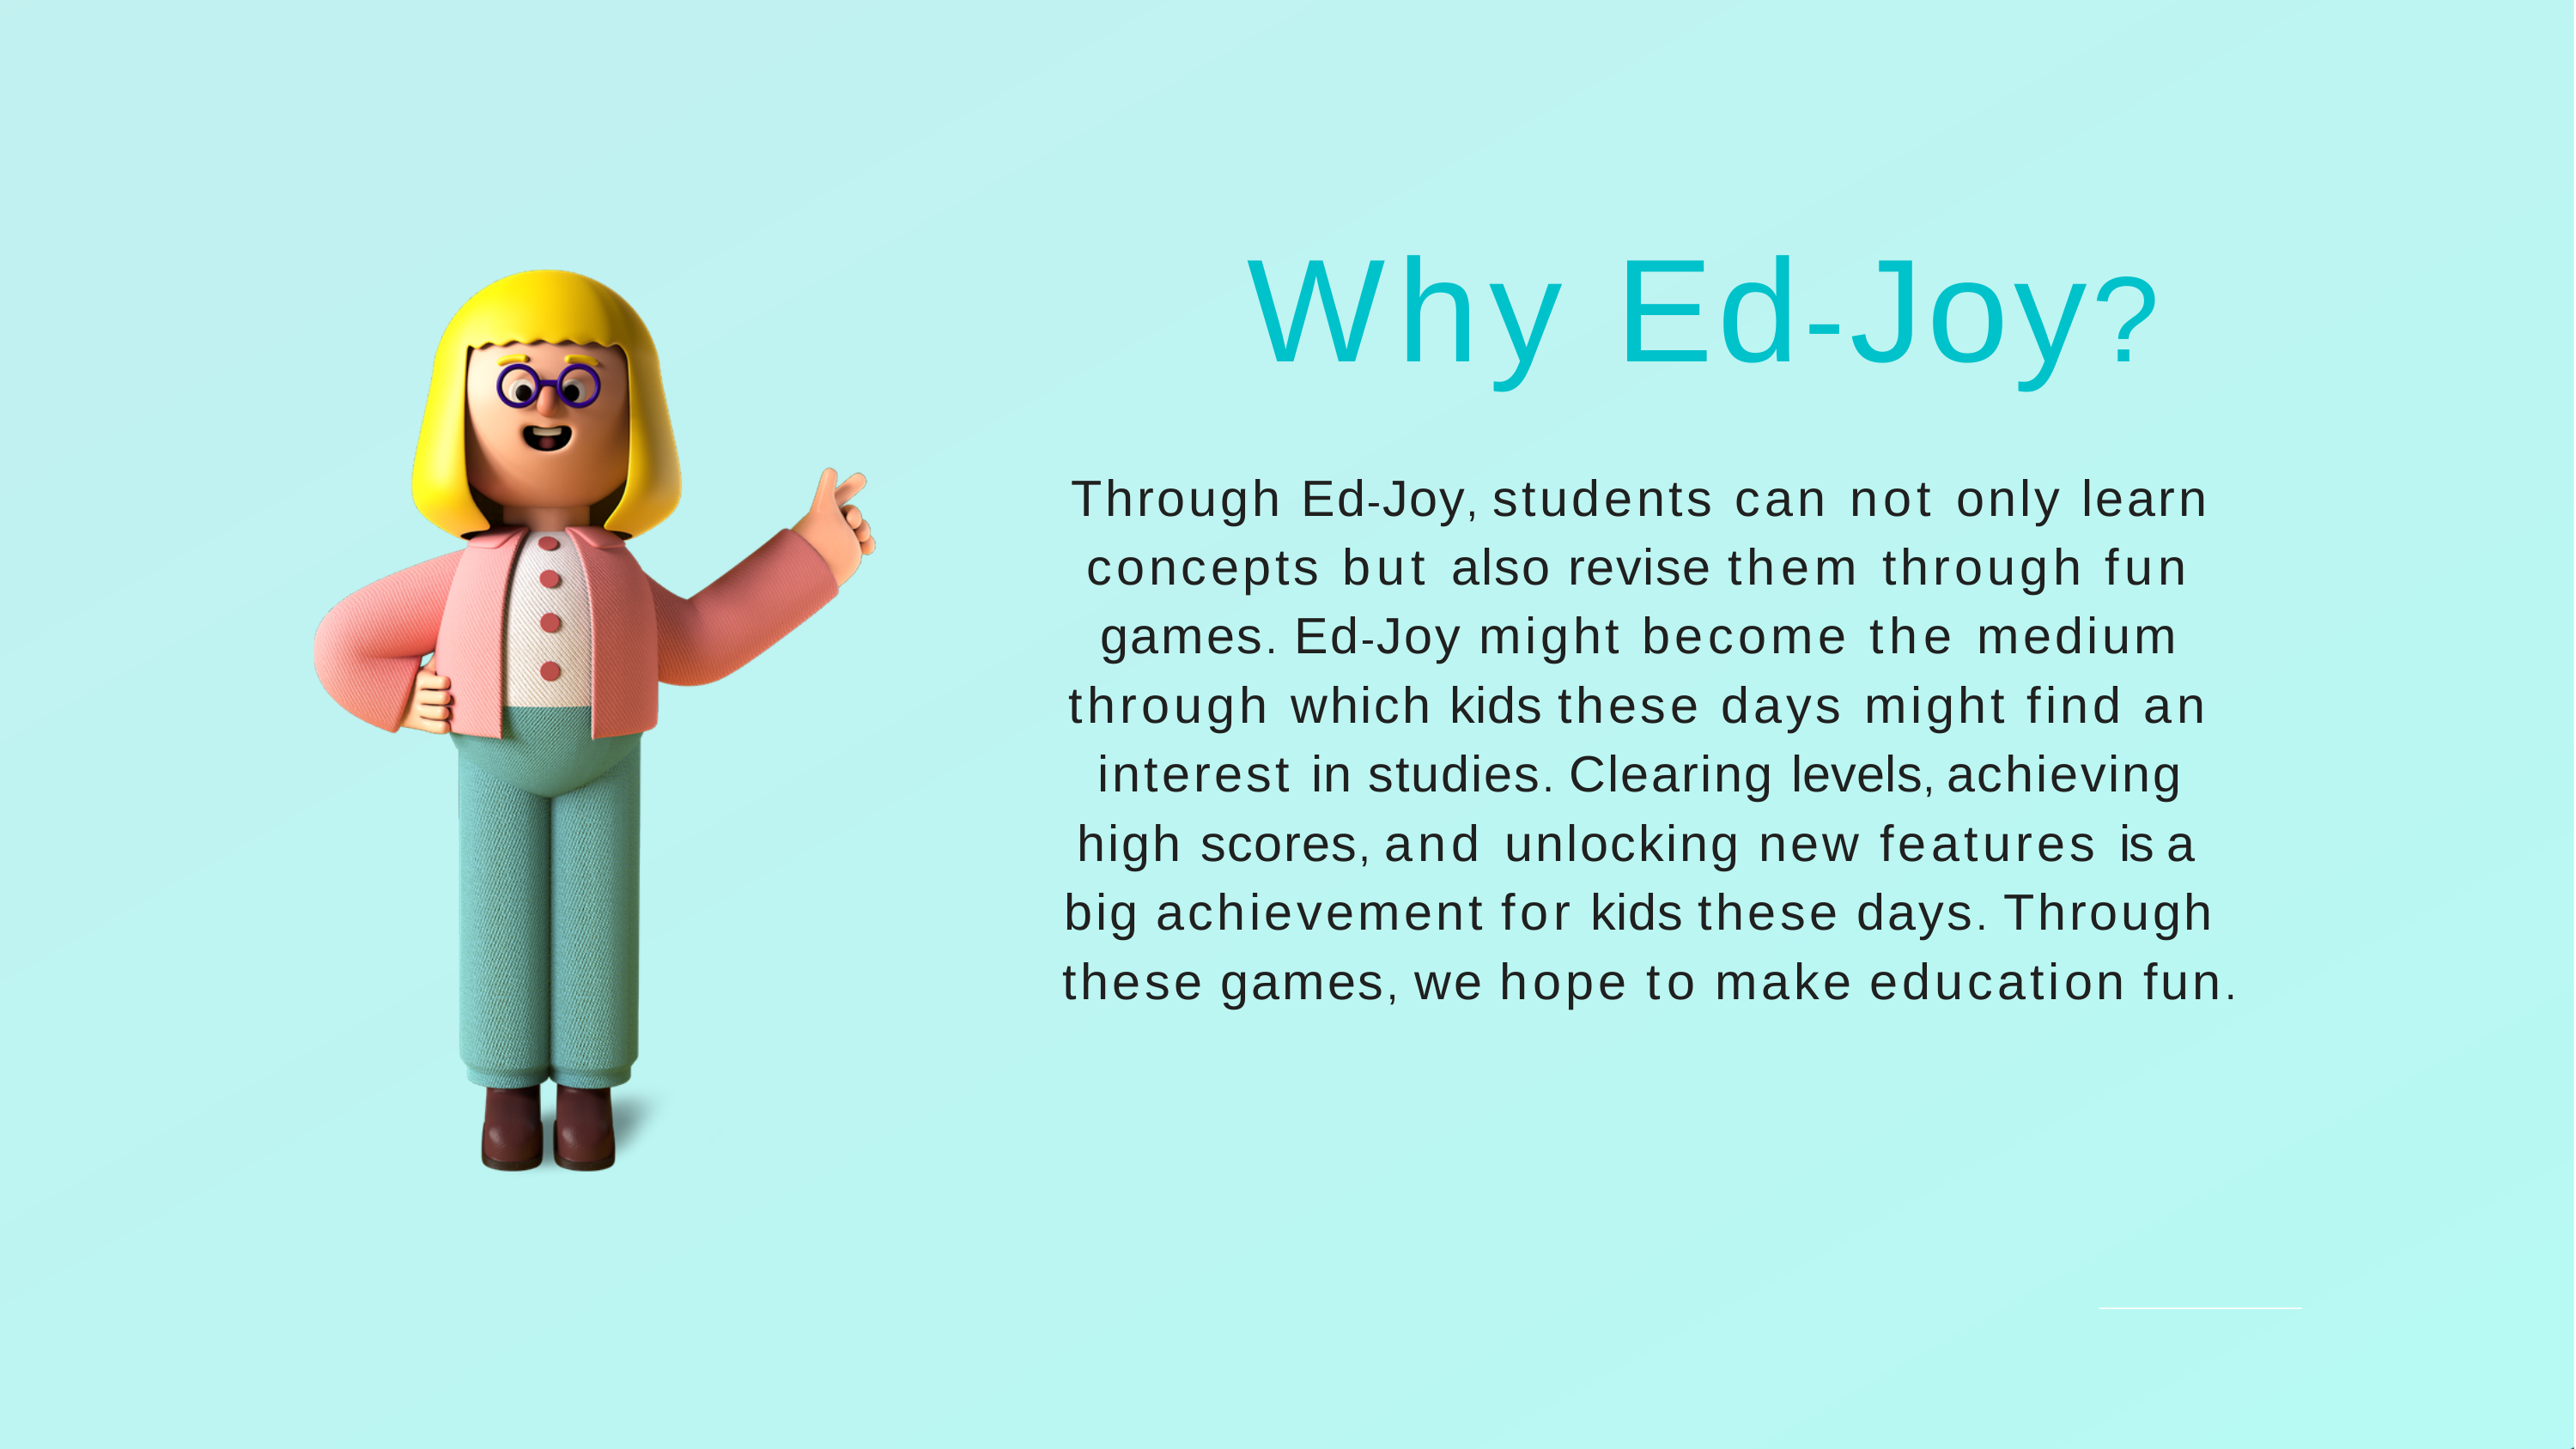

# Why Ed-Joy?

Through Ed-Joy, students can not only learn  concepts but also revise them through fun  games. Ed-Joy might become the medium  through which kids these days might find an  interest in studies. Clearing levels, achieving  high scores, and unlocking new features is a  big achievement for kids these days. Through  these games, we hope to make education fun.